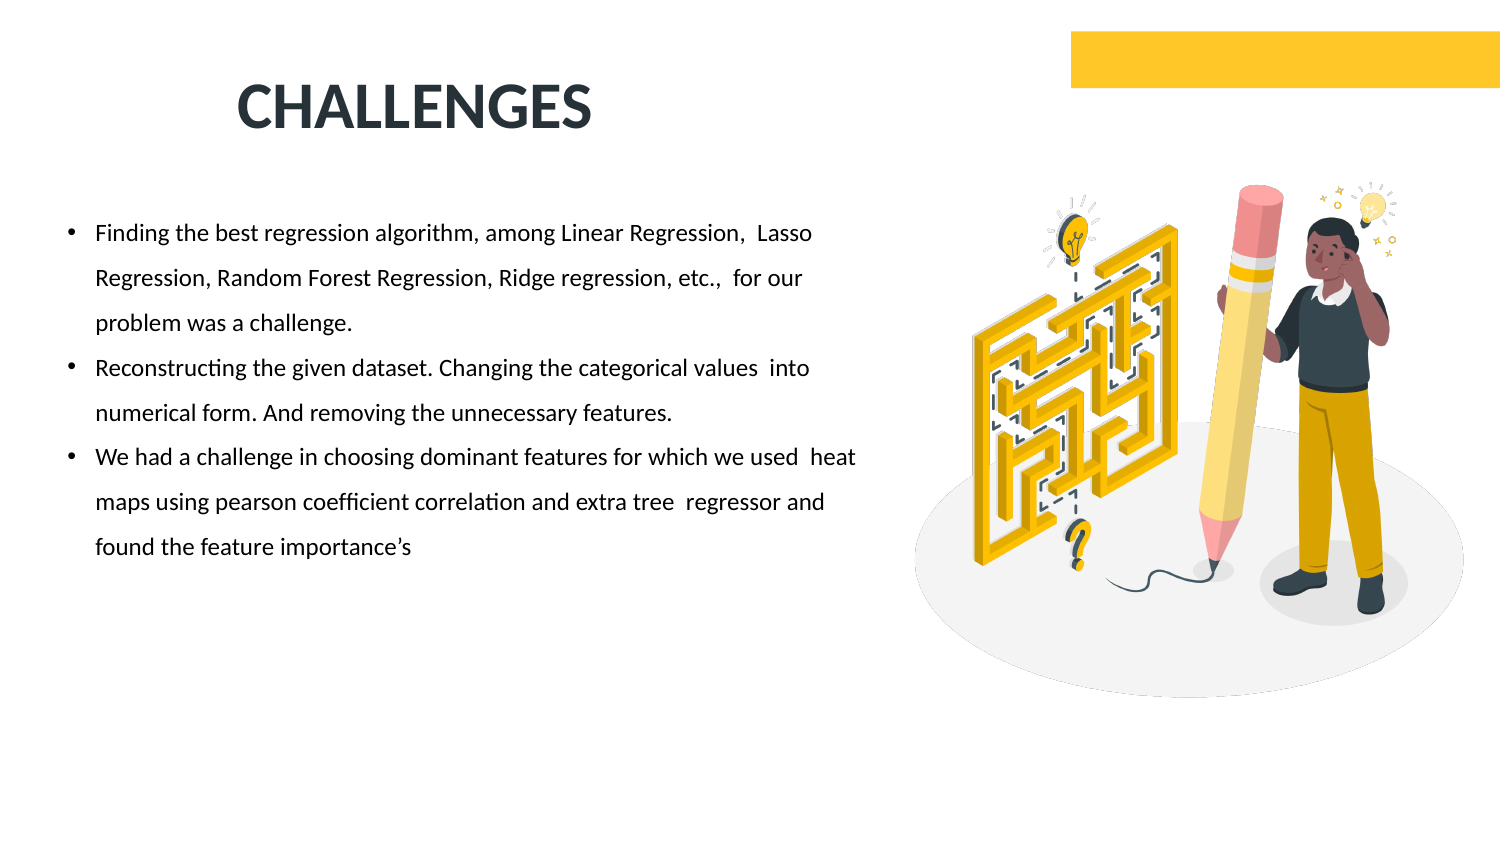

# CHALLENGES

Finding the best regression algorithm, among Linear Regression,  Lasso Regression, Random Forest Regression, Ridge regression, etc.,  for our problem was a challenge.
Reconstructing the given dataset. Changing the categorical values  into numerical form. And removing the unnecessary features.
We had a challenge in choosing dominant features for which we used  heat maps using pearson coefﬁcient correlation and extra tree  regressor and found the feature importance’s